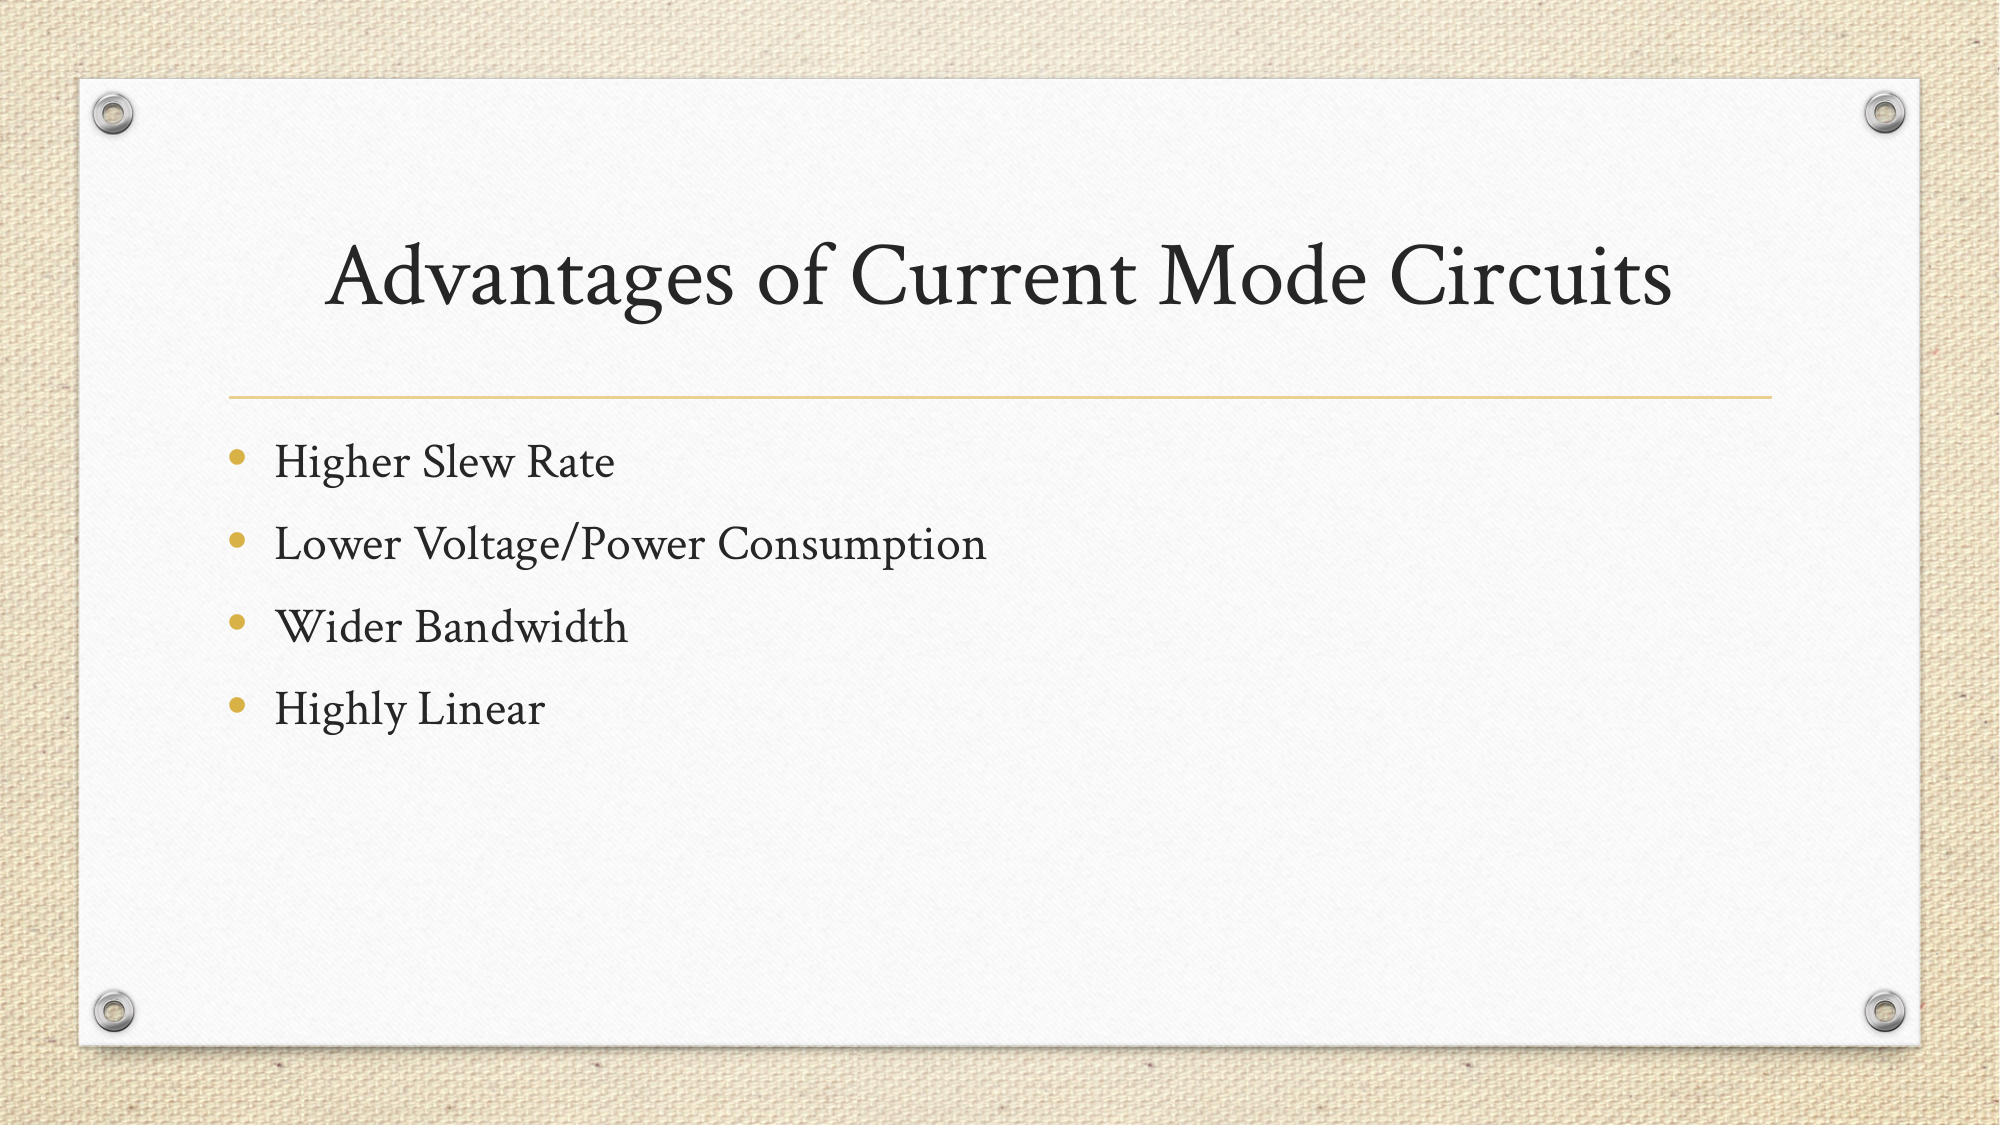

# Advantages of Current Mode Circuits
Higher Slew Rate
Lower Voltage/Power Consumption
Wider Bandwidth
Highly Linear